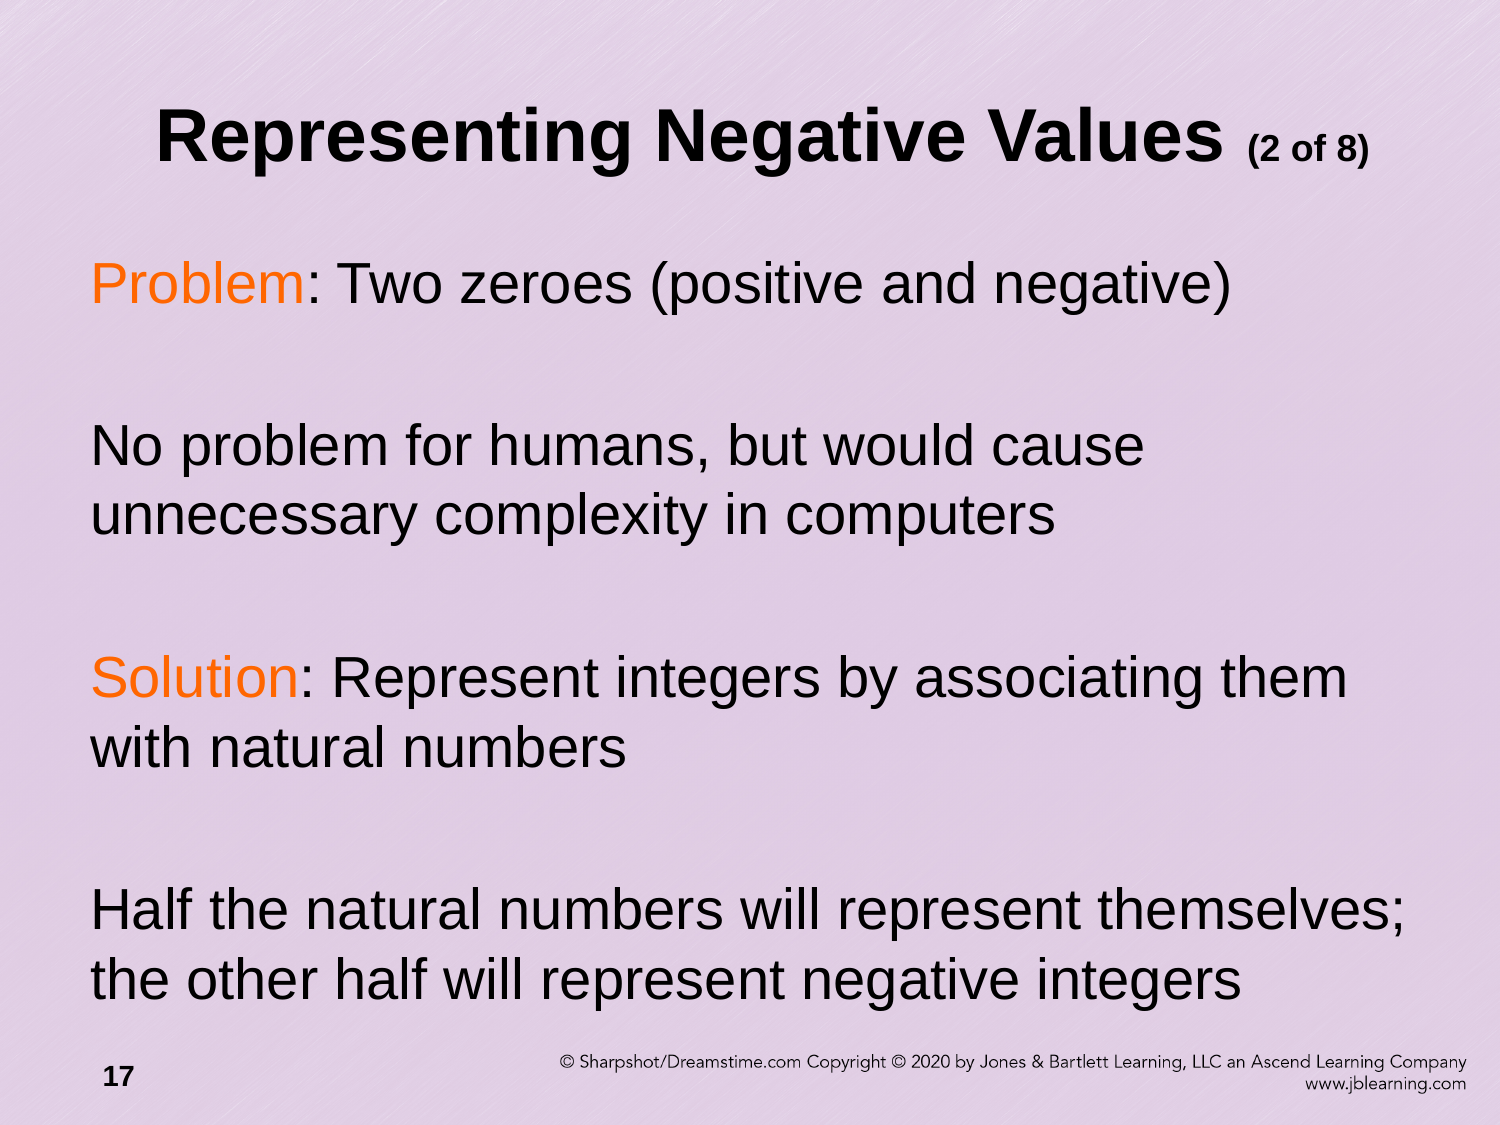

# Representing Negative Values (2 of 8)
Problem: Two zeroes (positive and negative)

No problem for humans, but would cause unnecessary complexity in computers

Solution: Represent integers by associating them with natural numbers

Half the natural numbers will represent themselves; the other half will represent negative integers

17